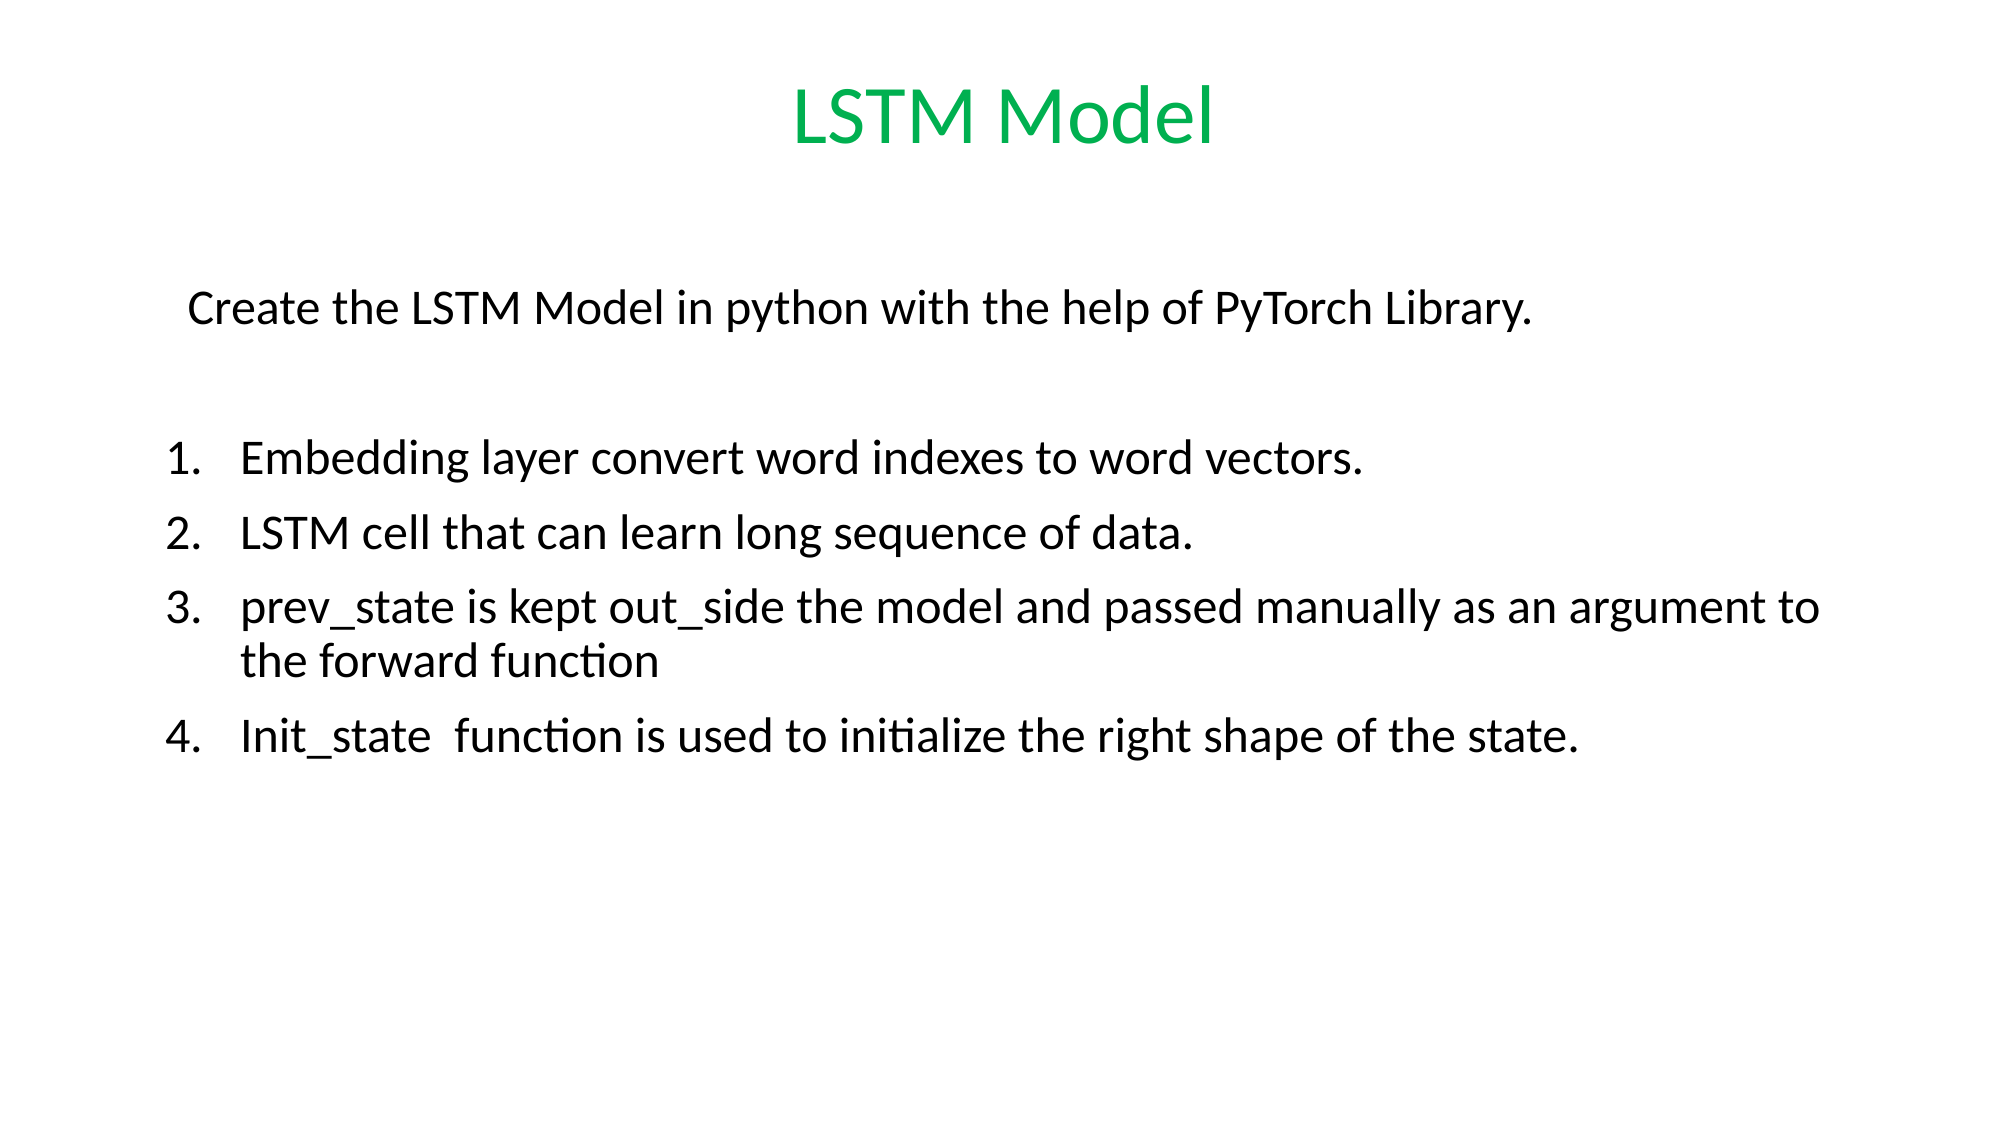

# LSTM Model

  Create the LSTM Model in python with the help of PyTorch Library.

Embedding layer convert word indexes to word vectors.
LSTM cell that can learn long sequence of data.
prev_state is kept out_side the model and passed manually as an argument to the forward function
Init_state  function is used to initialize the right shape of the state.